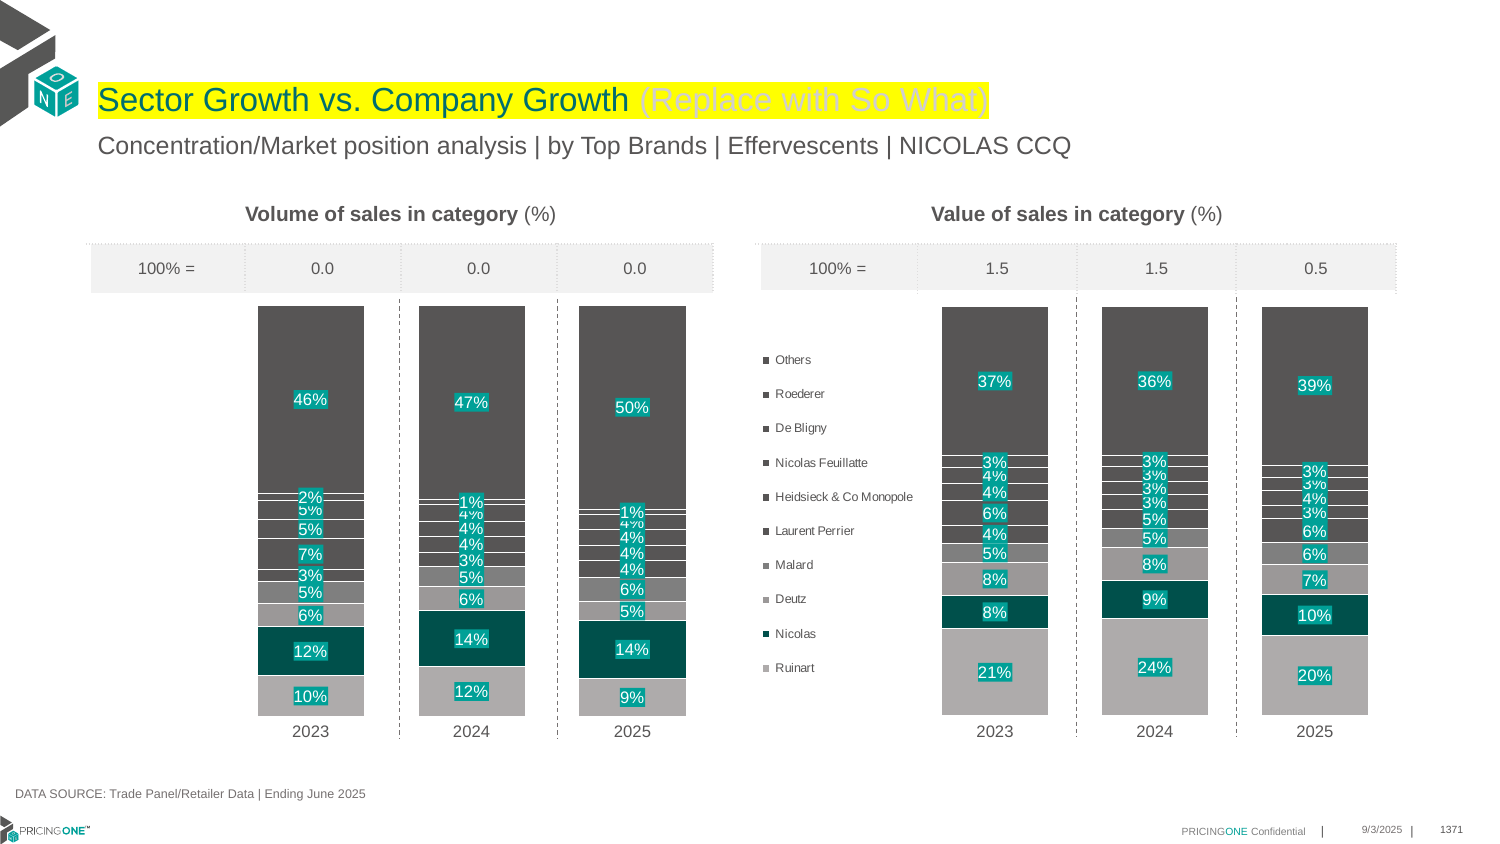

# Sector Growth vs. Company Growth (Replace with So What)
Concentration/Market position analysis | by Top Brands | Effervescents | NICOLAS CCQ
| Volume of sales in category (%) |  |  |  |
| --- | --- | --- | --- |
| 100% = | 0.0 | 0.0 | 0.0 |
| Value of sales in category (%) |  |  |  |
| --- | --- | --- | --- |
| 100% = | 1.5 | 1.5 | 0.5 |

### Chart

| Category | Ruinart | Nicolas | Deutz | Malard | Laurent Perrier | Heidsieck & Co Monopole | Nicolas Feuillatte | De Bligny | Roederer | Others |
|---|---|---|---|---|---|---|---|---|---|---|
| 2023 | 0.0989728670664371 | 0.11859526212669952 | 0.05619545211660631 | 0.05393932197352016 | 0.02962655108947337 | 0.07457103841358428 | 0.04806150923232203 | 0.046191296087395355 | 0.015703853232797008 | 0.4581428486611649 |
| 2024 | 0.12065204217670586 | 0.13655920494485516 | 0.057629378257180945 | 0.04947885104835777 | 0.03314749727305781 | 0.040570839898194155 | 0.036692522118531086 | 0.039843655314507335 | 0.01381650709004969 | 0.47160950187856027 |
| 2025 | 0.09234850368896626 | 0.14100969907983088 | 0.04584265937163226 | 0.05877476581281605 | 0.040537179806018404 | 0.0380502362596369 | 0.037387051313935174 | 0.03672386636823344 | 0.013595291386885517 | 0.49573074691204516 |

### Chart

| Category | Ruinart | Nicolas | Deutz | Malard | Laurent Perrier | Heidsieck & Co Monopole | Nicolas Feuillatte | De Bligny | Roederer | Others |
|---|---|---|---|---|---|---|---|---|---|---|
| 2023 | 0.21263926862389226 | 0.08166509579708 | 0.07889854778948789 | 0.0478472595466029 | 0.04358384159403018 | 0.06074851286684998 | 0.042205111427881505 | 0.037432783658801934 | 0.029789399616240456 | 0.3651901790791328 |
| 2024 | 0.23675219816830195 | 0.09344077030611045 | 0.08057315687017416 | 0.045414222442873756 | 0.04795599743928091 | 0.03490024953946251 | 0.03339517382840569 | 0.034766334382879766 | 0.02804836623508969 | 0.3647535307874211 |
| 2025 | 0.19550183626981543 | 0.10069824740830273 | 0.07186462739993492 | 0.055023011482497323 | 0.05717446887638882 | 0.03240946492492213 | 0.036522709311515036 | 0.03352703268095393 | 0.028798289247361816 | 0.3884803123983078 |
DATA SOURCE: Trade Panel/Retailer Data | Ending June 2025

9/3/2025
1371